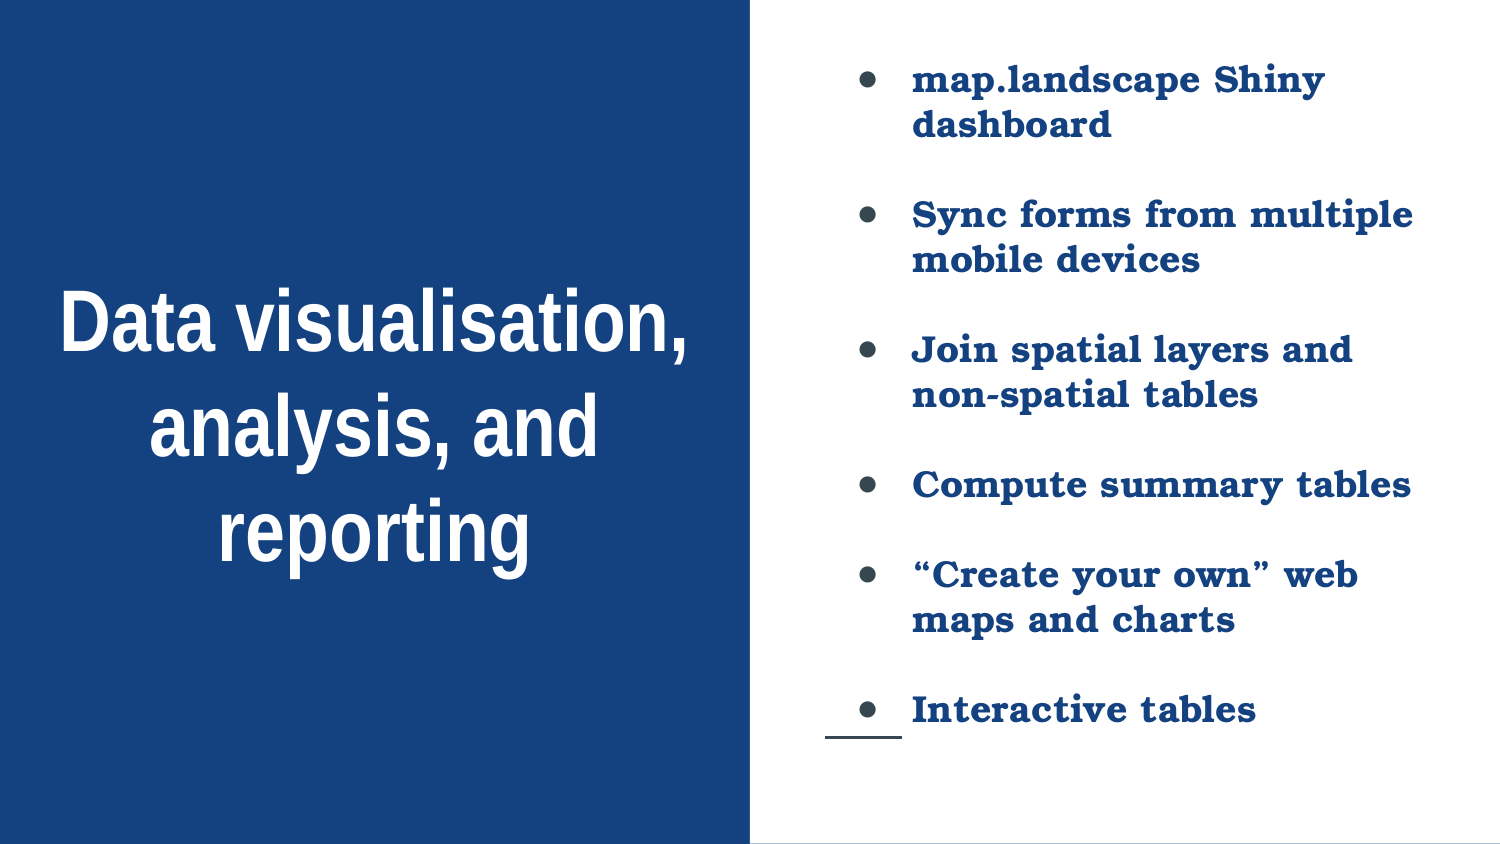

map.landscape Shiny dashboard

Sync forms from multiple mobile devices

Join spatial layers and non-spatial tables

Compute summary tables

“Create your own” web maps and charts

Interactive tables

# Data visualisation, analysis, and reporting